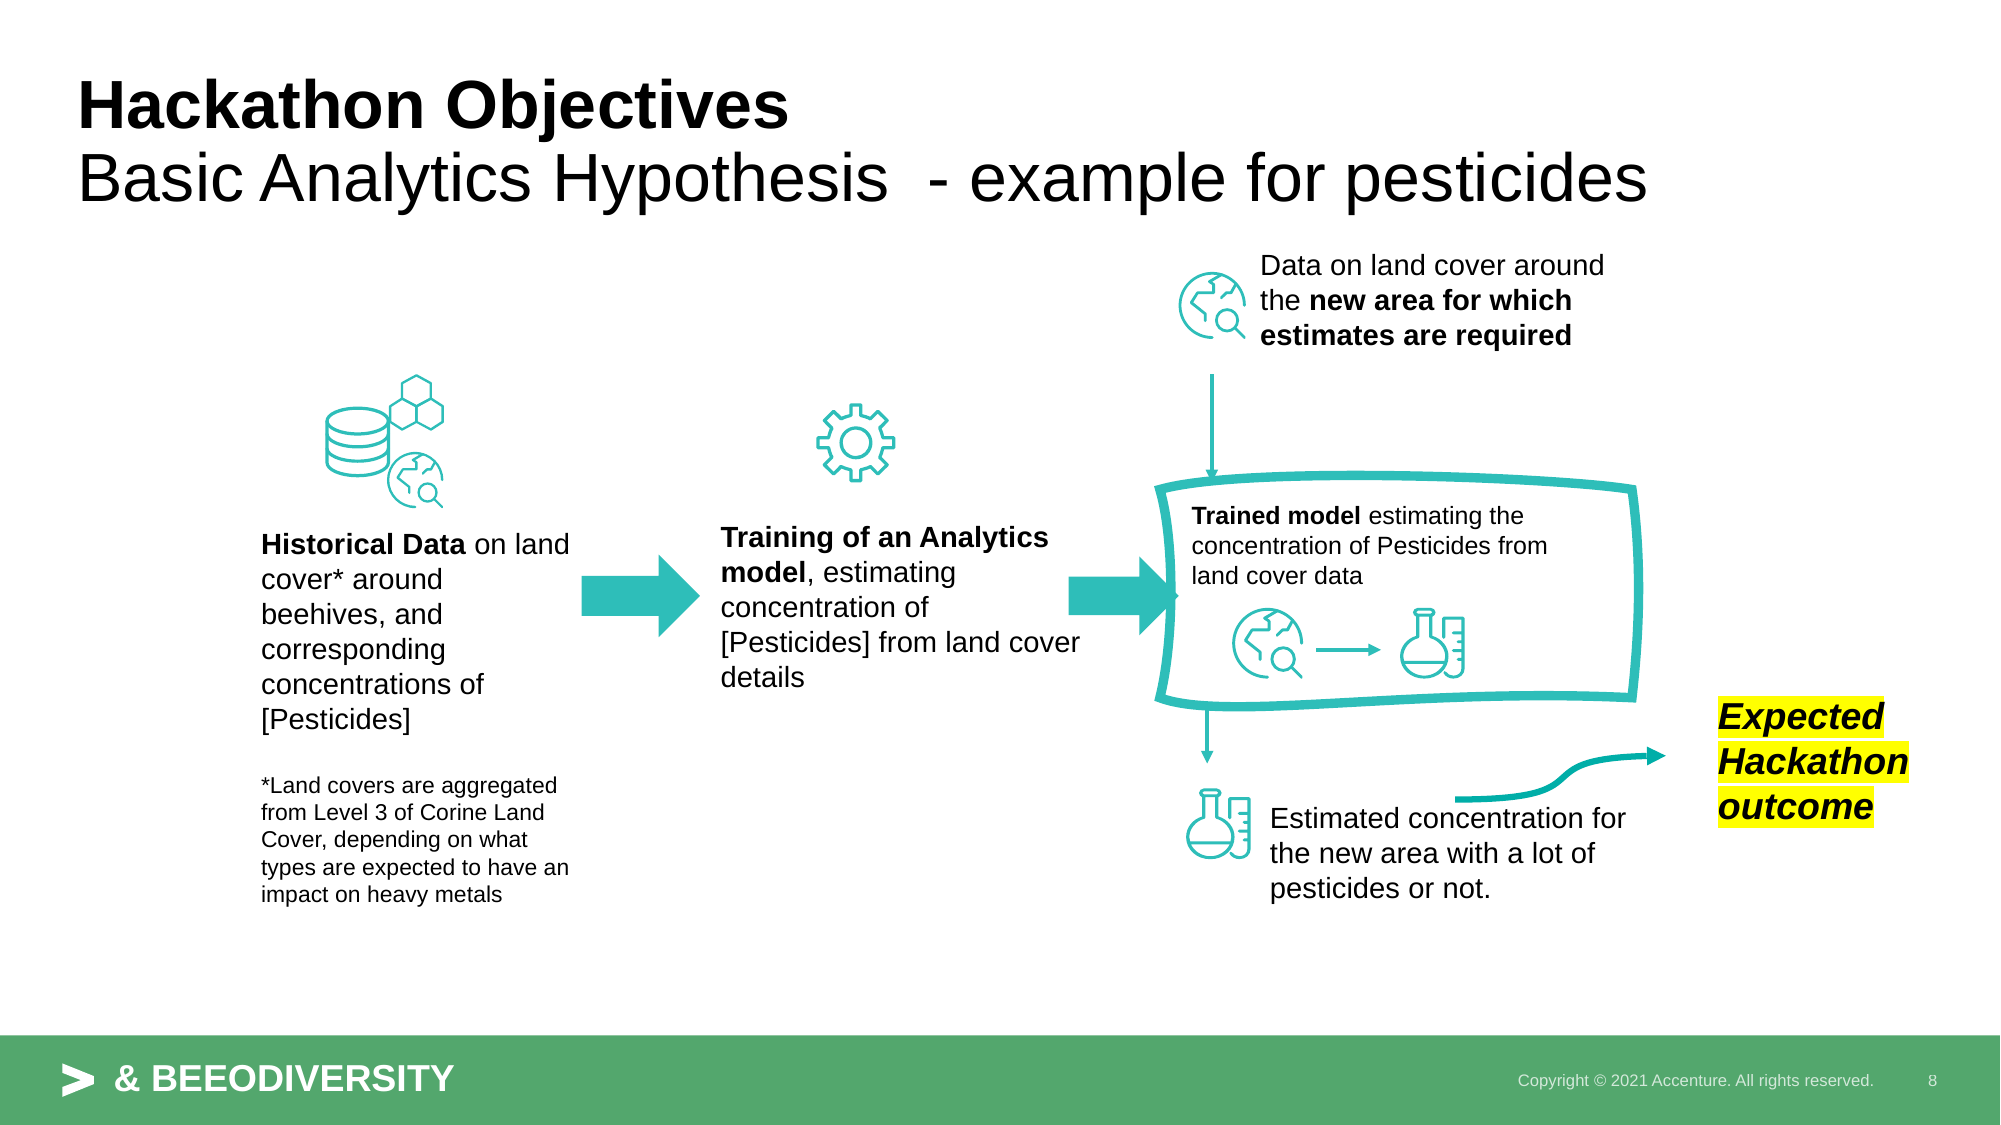

# Hackathon Objectives Basic Analytics Hypothesis  - example for pesticides
Data on land cover around the new area for which estimates are required

Trained model estimating the concentration of Pesticides from land cover data
Training of an Analytics model, estimating concentration of [Pesticides] from land cover details
Historical Data on land cover* around beehives, and corresponding concentrations of [Pesticides]

*Land covers are aggregated from Level 3 of Corine Land Cover, depending on what types are expected to have an impact on heavy metals

Expected Hackathon outcome

Estimated concentration for the new area with a lot of pesticides or not.

& BEEODIVERSITY
8

Copyright © 2021 Accenture. All rights reserved.